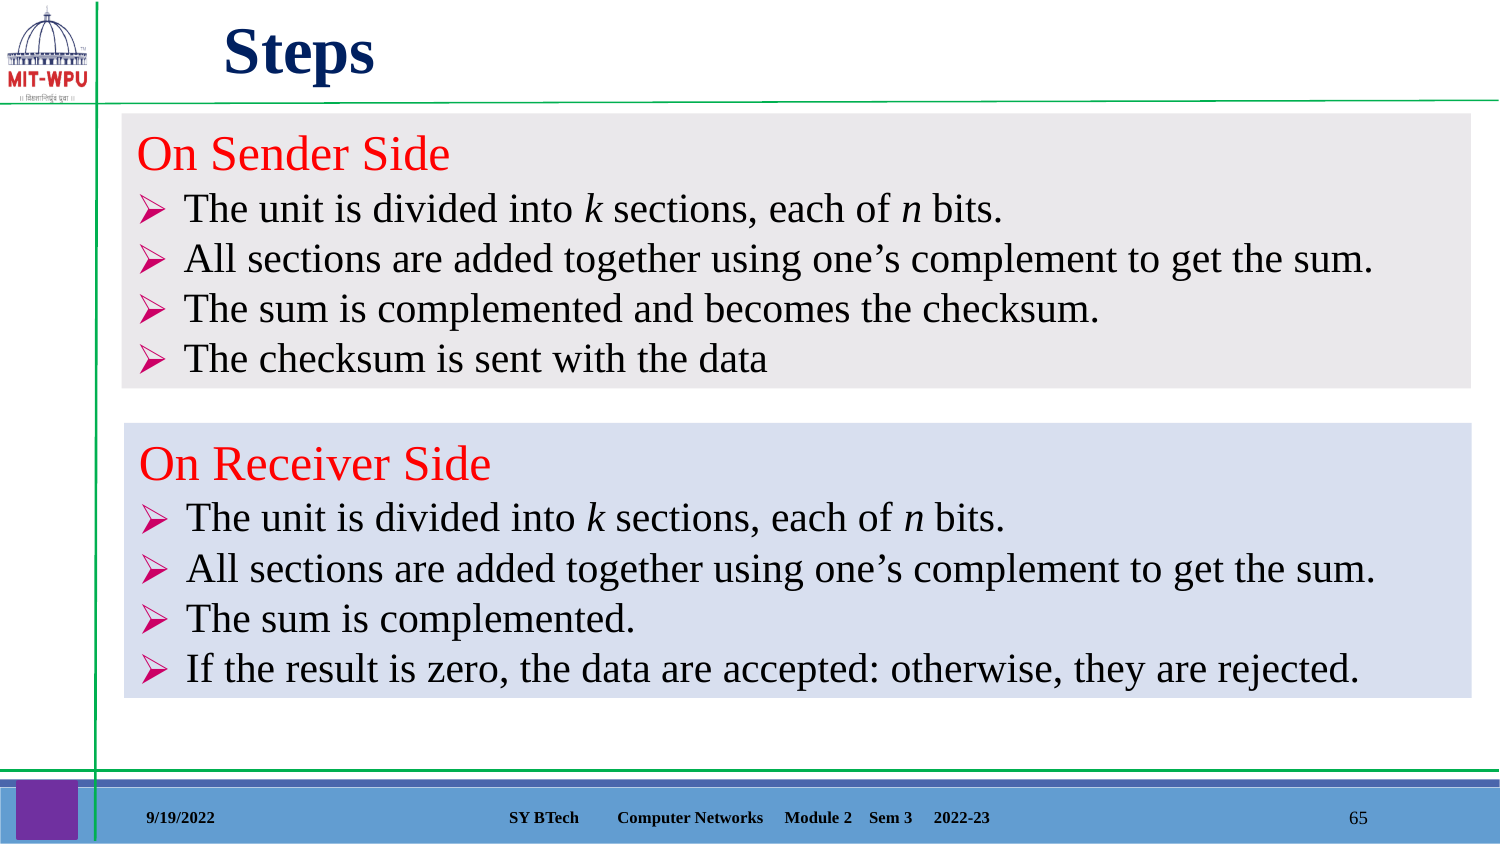

Steps
On Sender Side
The unit is divided into k sections, each of n bits.
All sections are added together using one’s complement to get the sum.
The sum is complemented and becomes the checksum.
The checksum is sent with the data
On Receiver Side
The unit is divided into k sections, each of n bits.
All sections are added together using one’s complement to get the sum.
The sum is complemented.
If the result is zero, the data are accepted: otherwise, they are rejected.

9/19/2022
SY BTech         Computer Networks     Module 2    Sem 3     2022-23
65